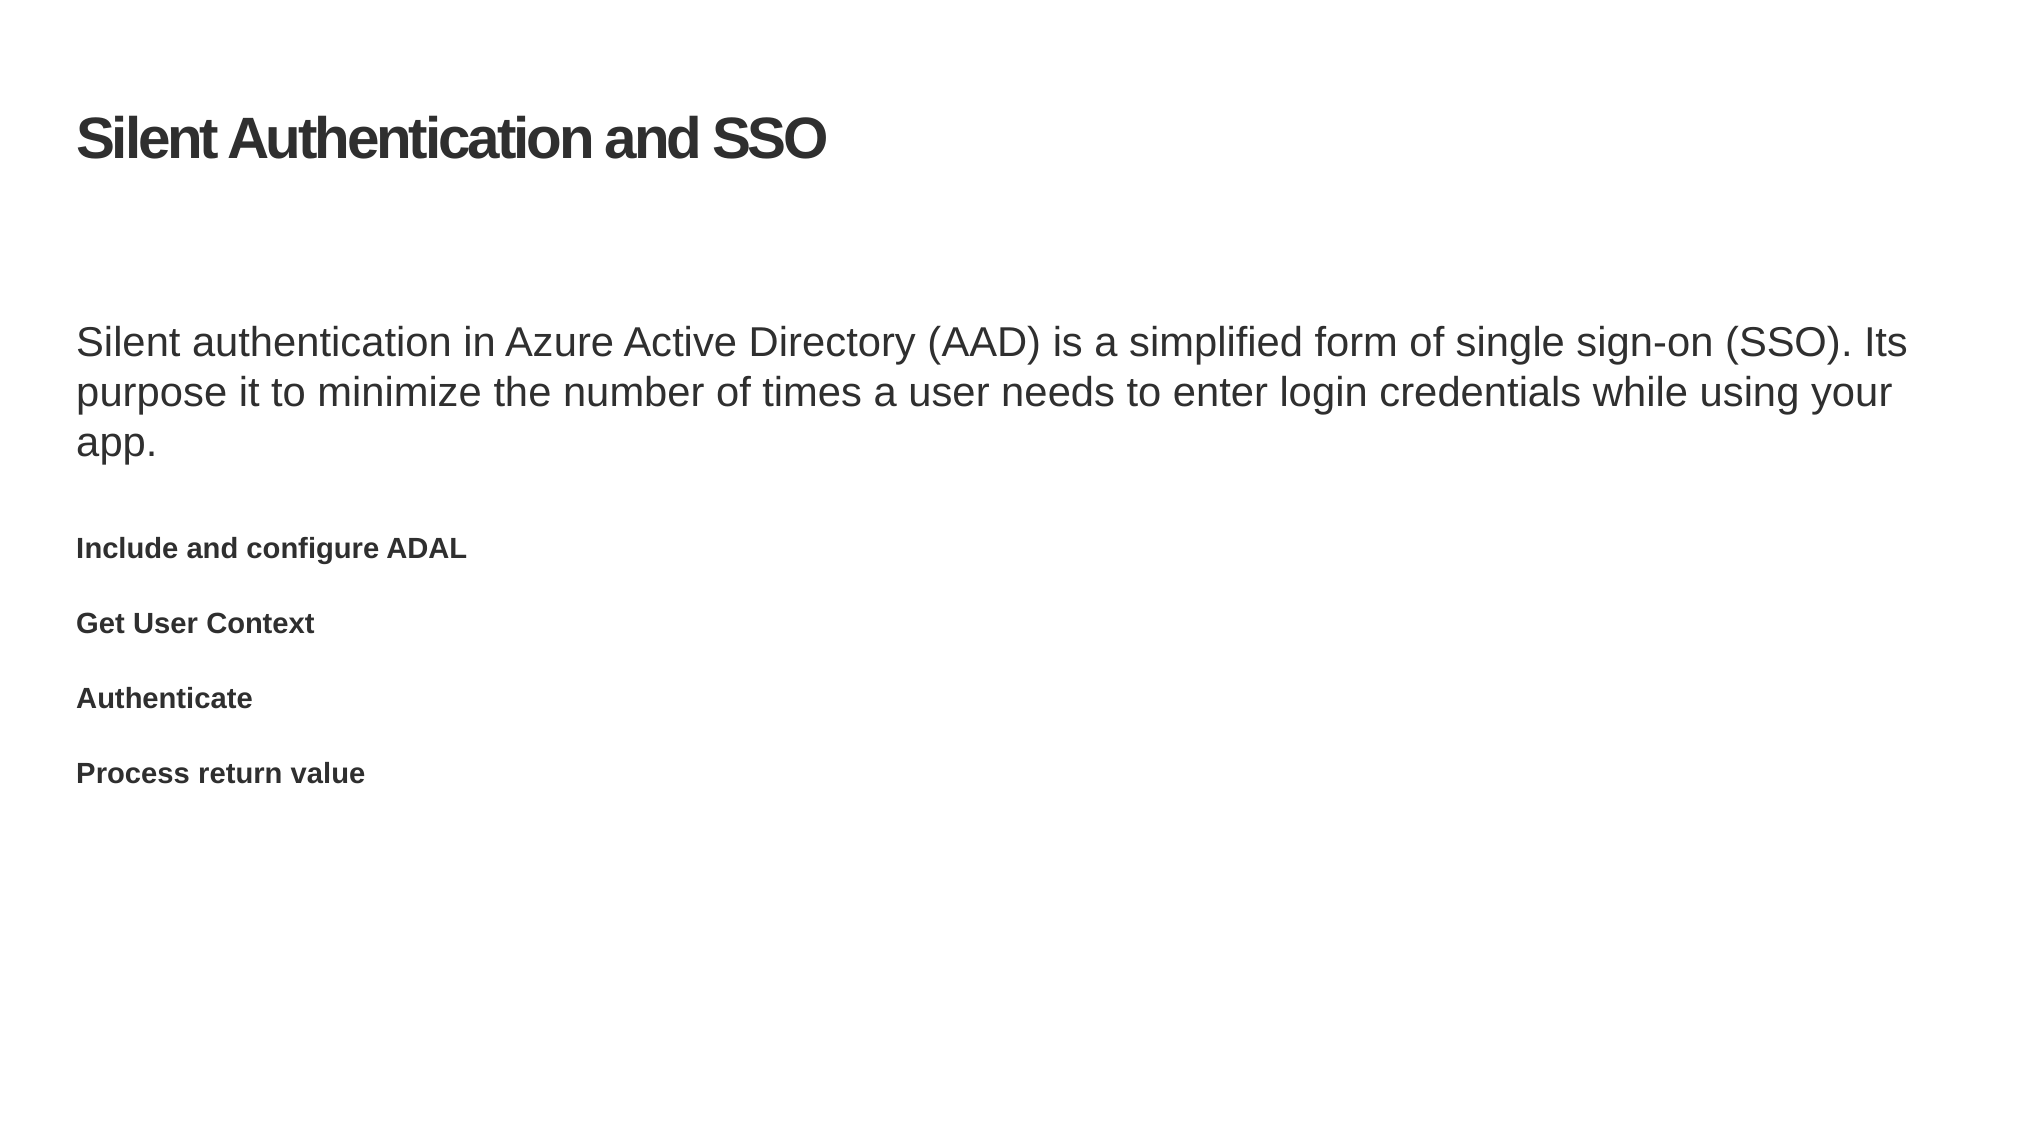

# Silent Authentication and SSO
Silent authentication in Azure Active Directory (AAD) is a simplified form of single sign-on (SSO). Its purpose it to minimize the number of times a user needs to enter login credentials while using your app.
Include and configure ADAL
Get User Context
Authenticate
Process return value